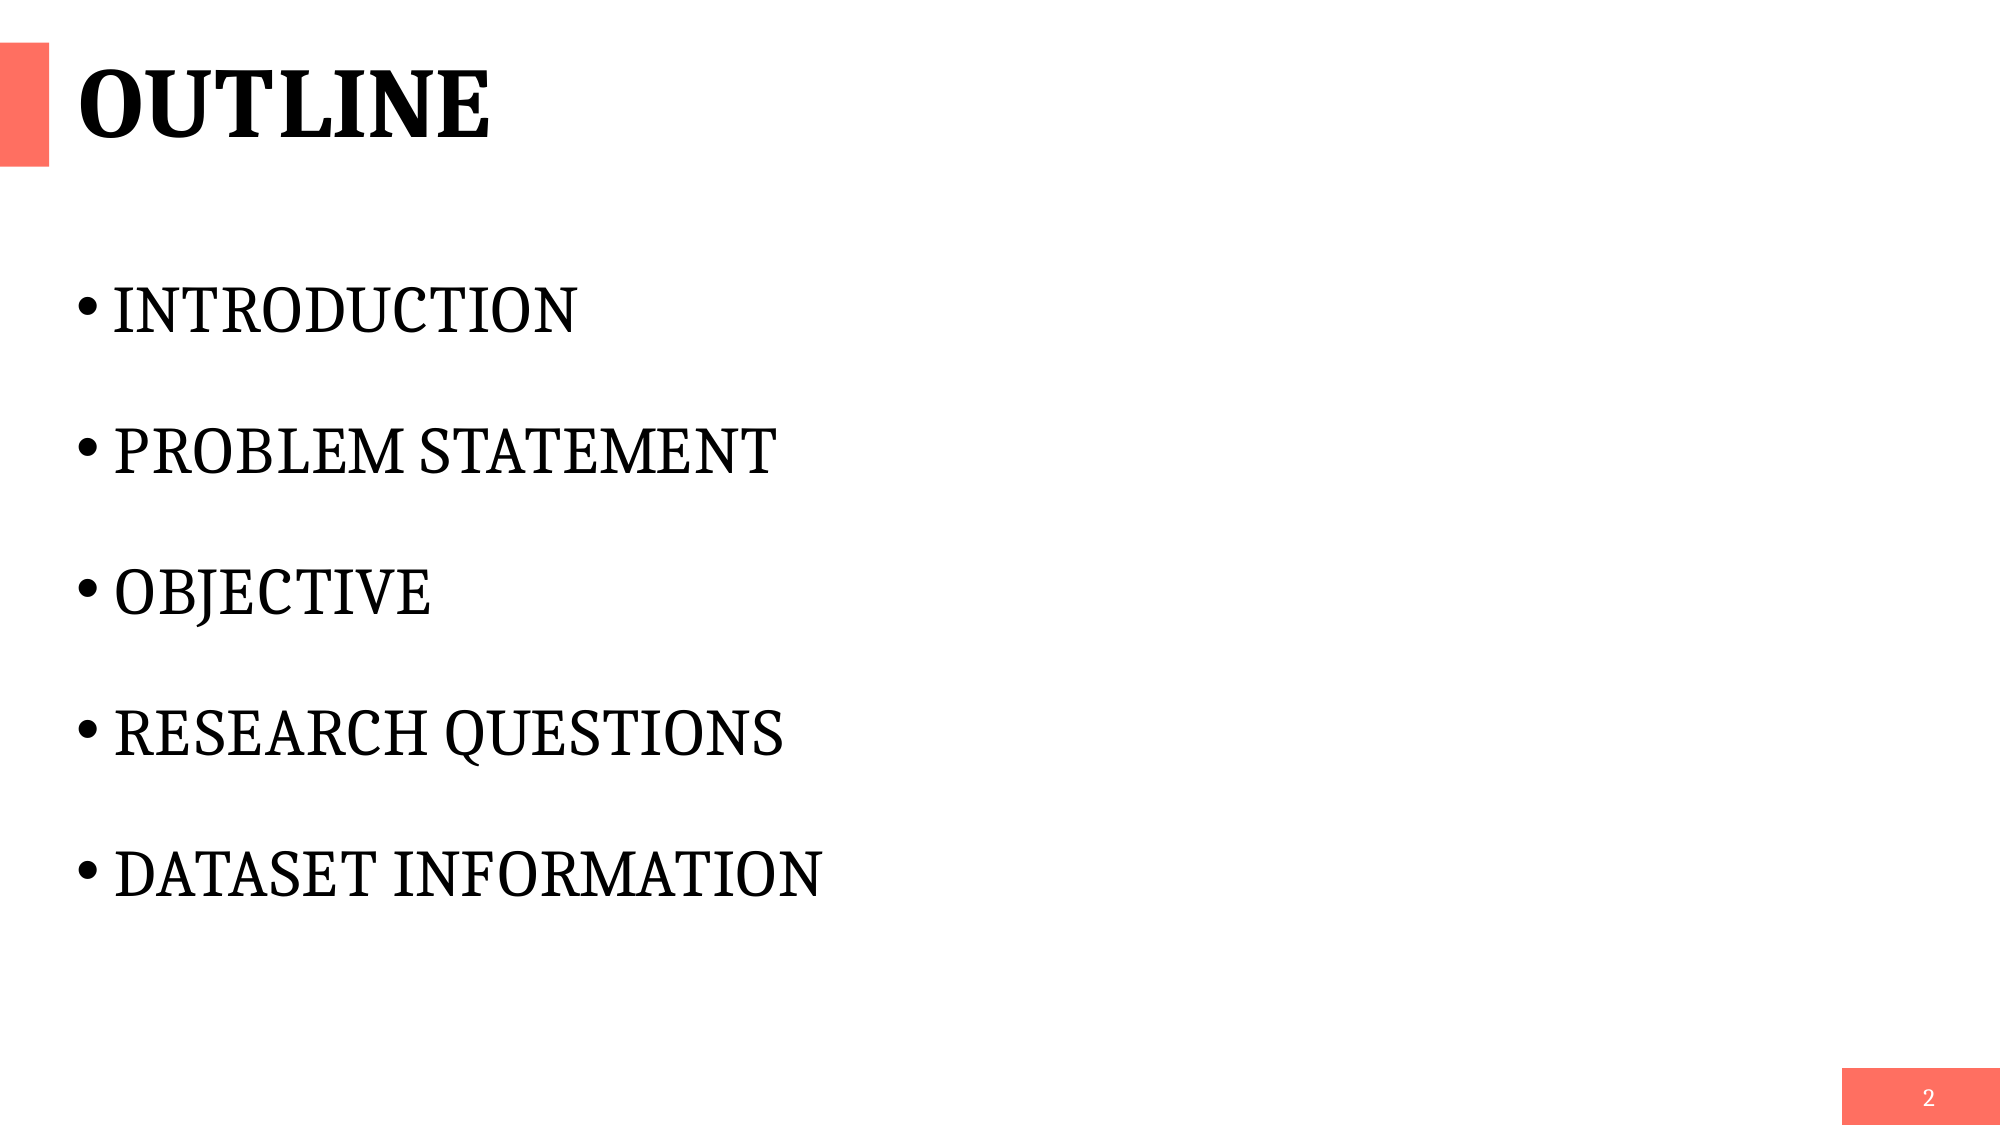

# OUTLINE
INTRODUCTION
PROBLEM STATEMENT
OBJECTIVE
RESEARCH QUESTIONS
DATASET INFORMATION
2